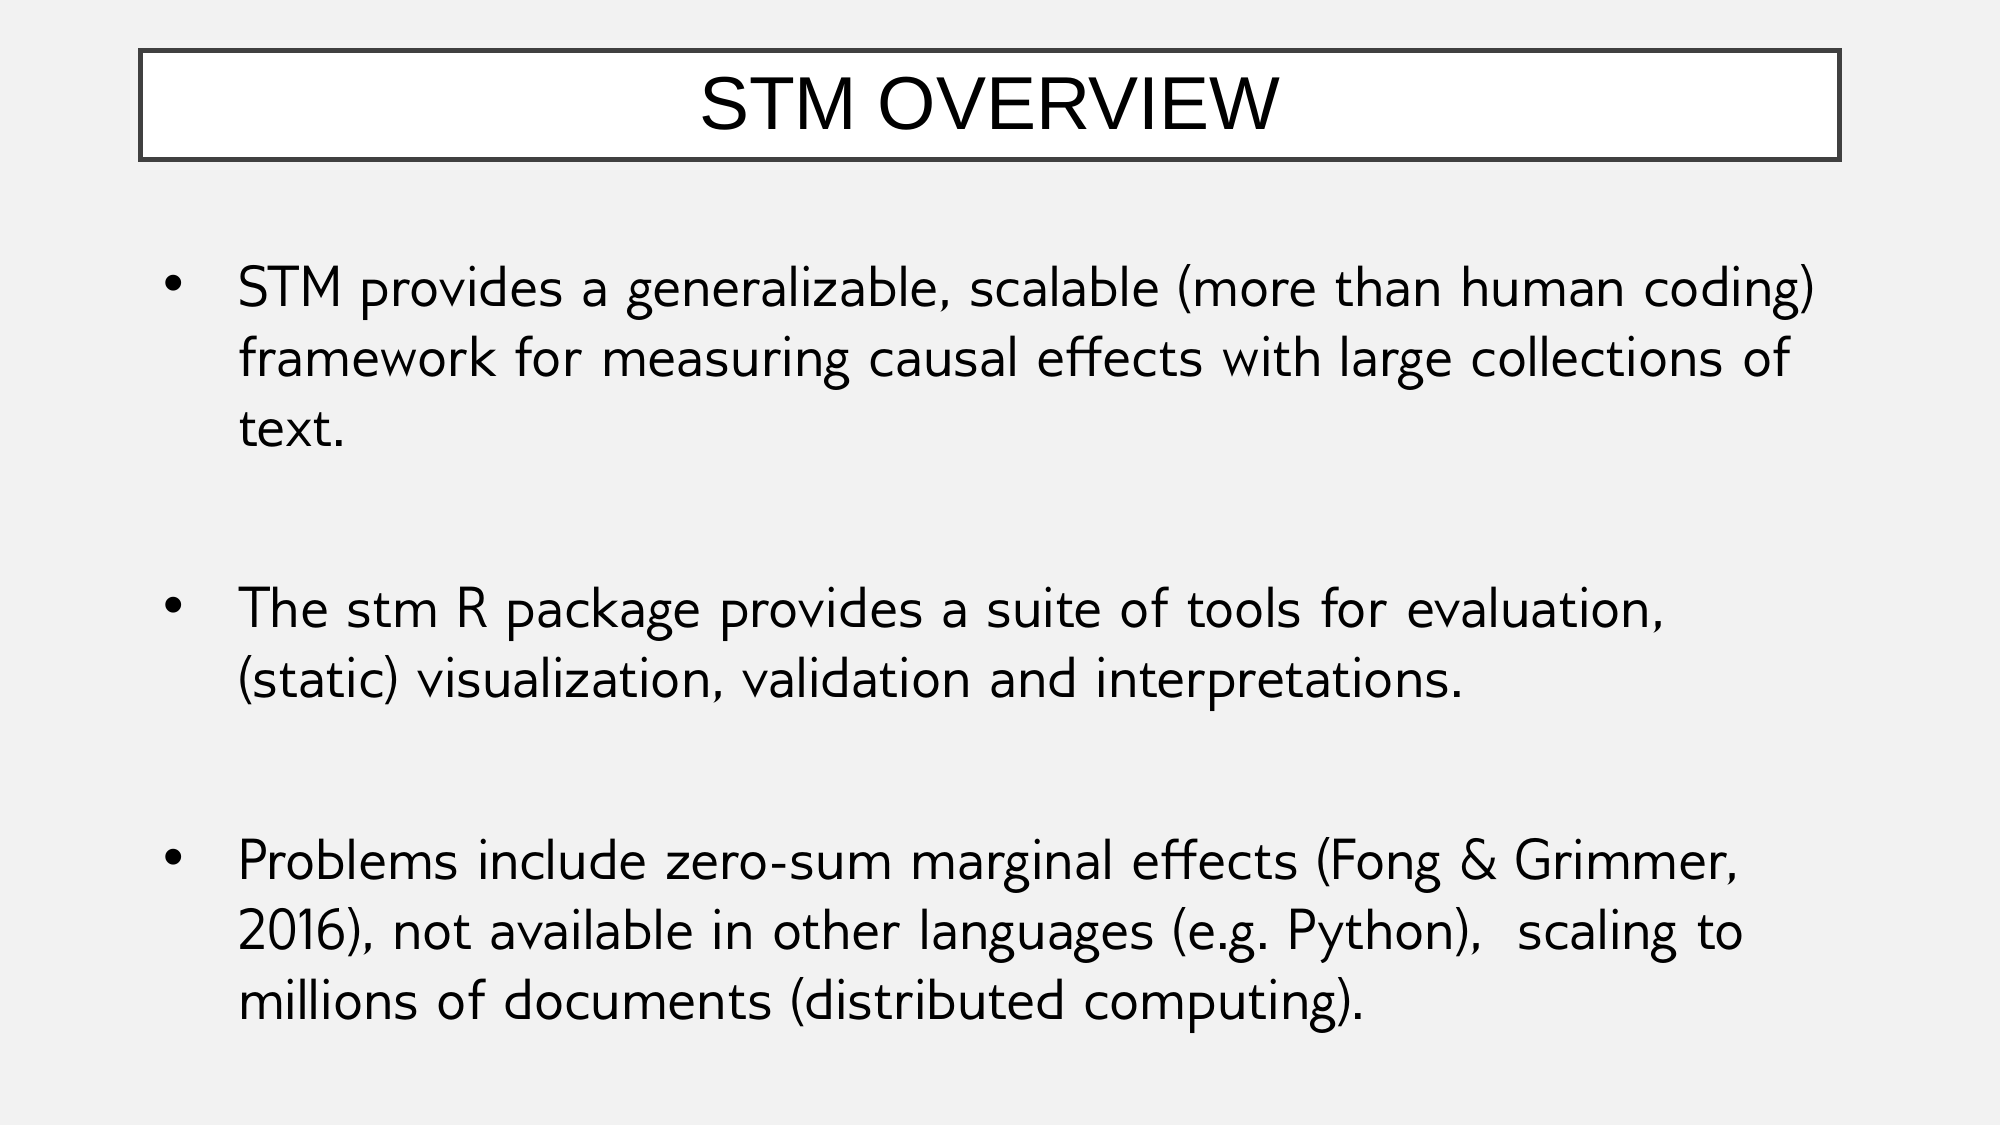

# STM overview
STM provides a generalizable, scalable (more than human coding) framework for measuring causal effects with large collections of text.

The stm R package provides a suite of tools for evaluation, (static) visualization, validation and interpretations.

Problems include zero-sum marginal effects (Fong & Grimmer, 2016), not available in other languages (e.g. Python),  scaling to millions of documents (distributed computing).